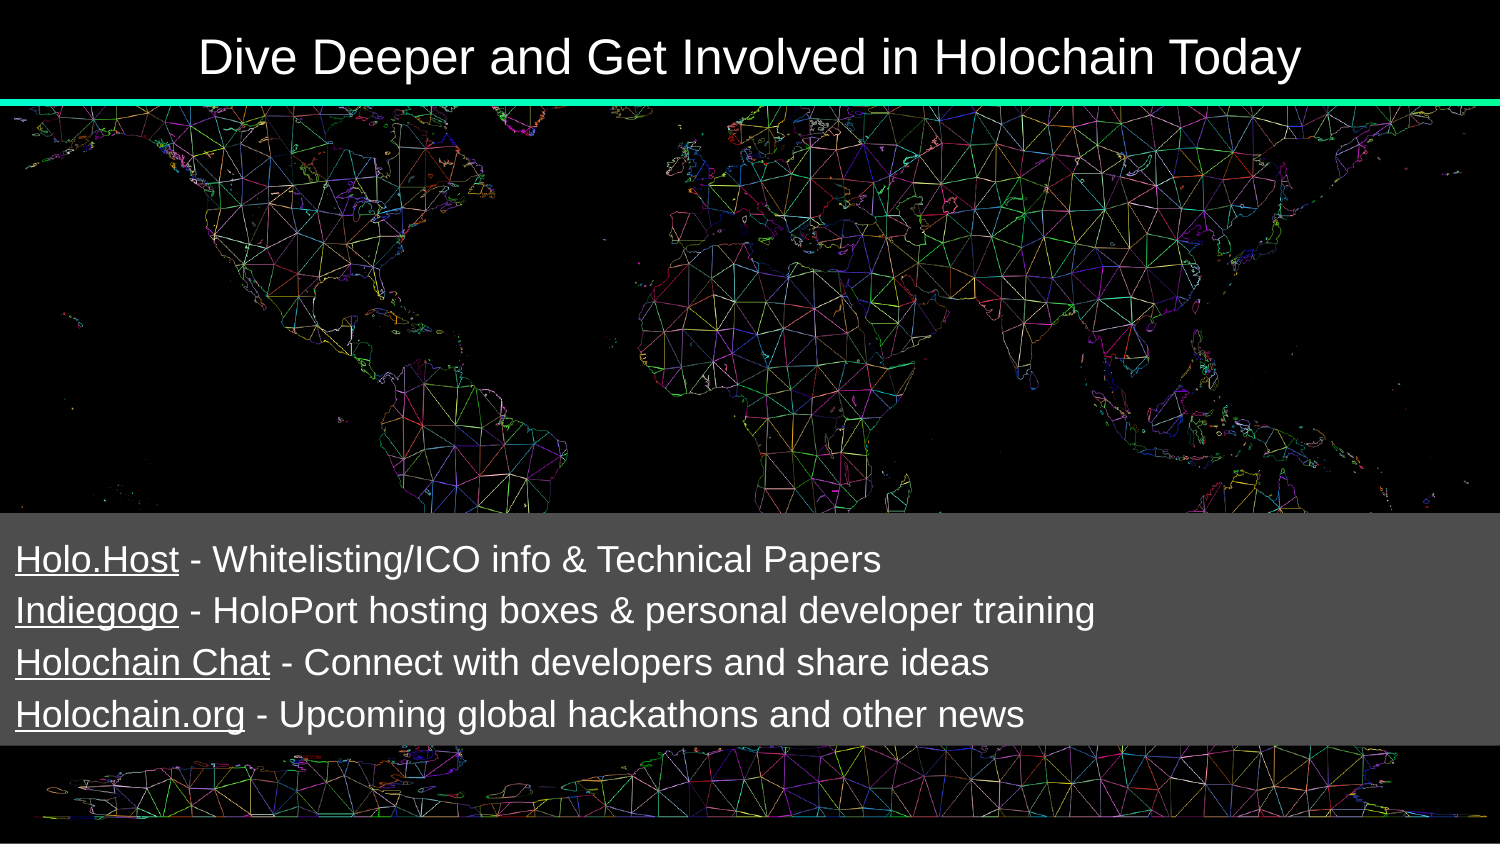

# Dive Deeper and Get Involved in Holochain Today

Holo.Host - Whitelisting/ICO info & Technical Papers
Indiegogo - HoloPort hosting boxes & personal developer training
Holochain Chat - Connect with developers and share ideas
Holochain.org - Upcoming global hackathons and other news